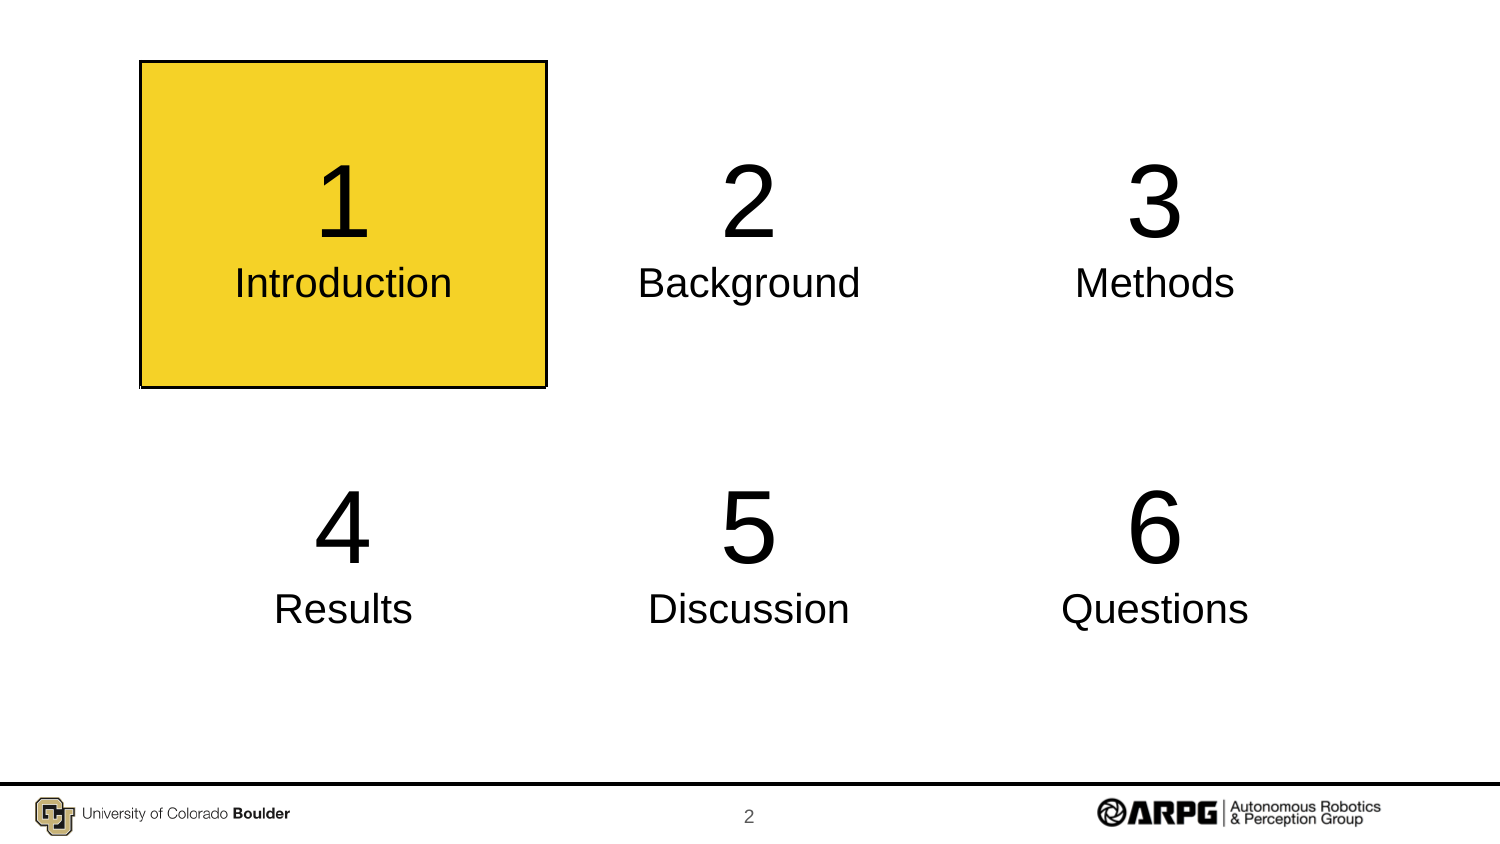

| 1 Introduction | 2 Background | 3 Methods |
| --- | --- | --- |
| 4 Results | 5 Discussion | 6 Questions |
2